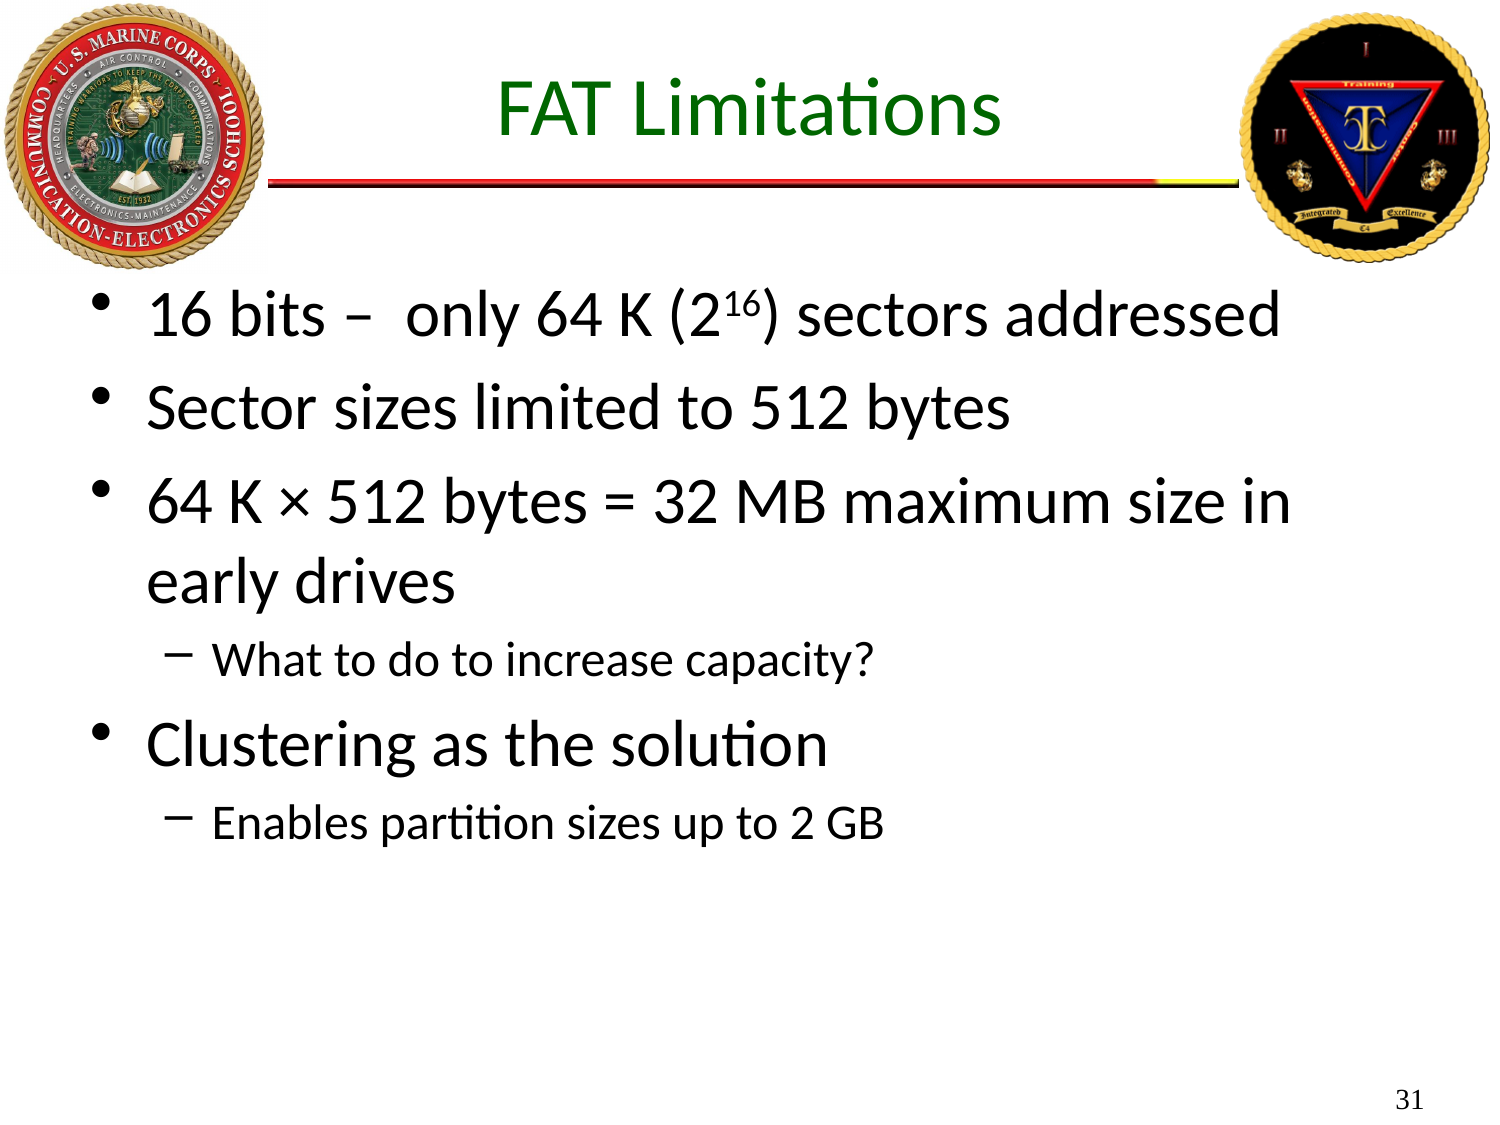

# FAT Limitations
16 bits –  only 64 K (216) sectors addressed
Sector sizes limited to 512 bytes
64 K × 512 bytes = 32 MB maximum size in early drives
What to do to increase capacity?
Clustering as the solution
Enables partition sizes up to 2 GB